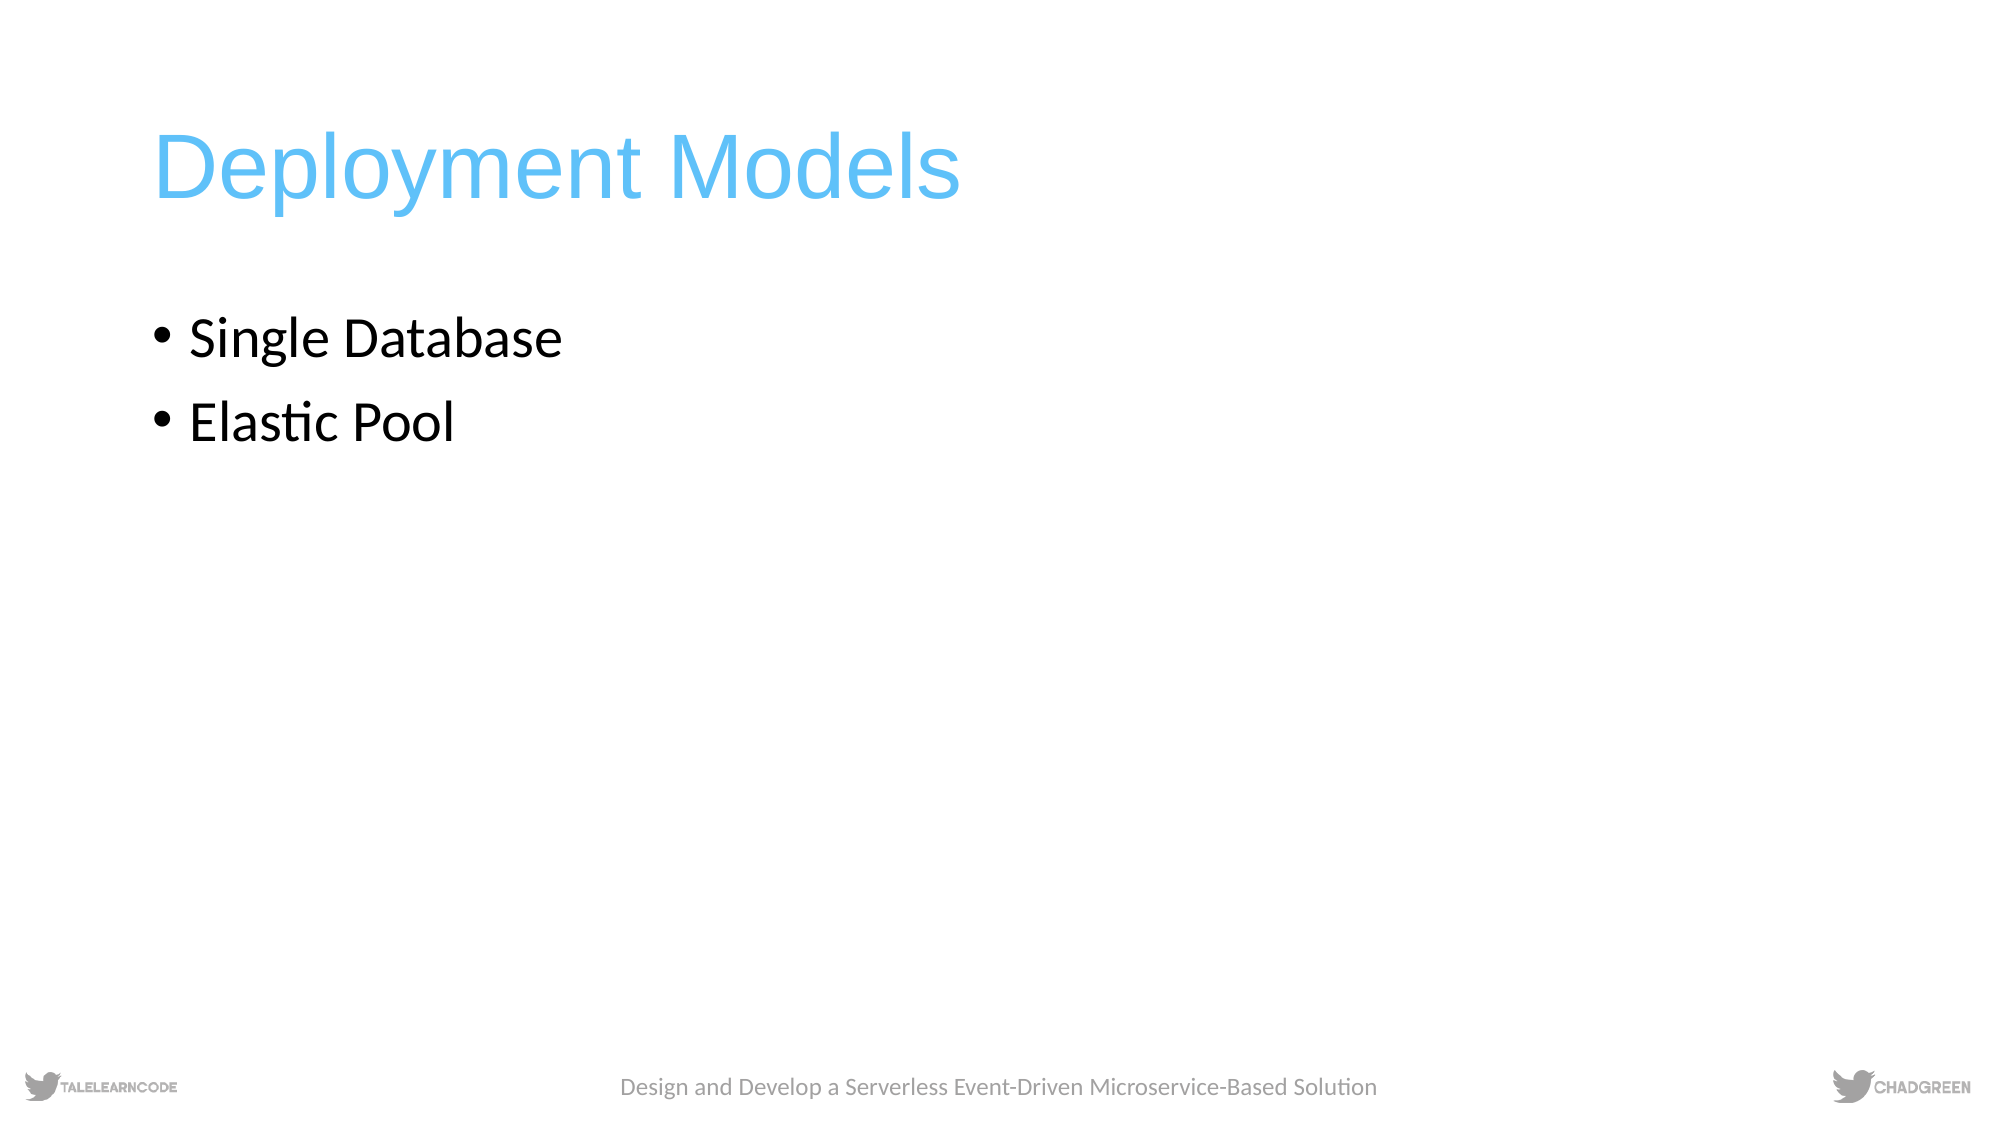

# Deployment Models
Single Database
Elastic Pool